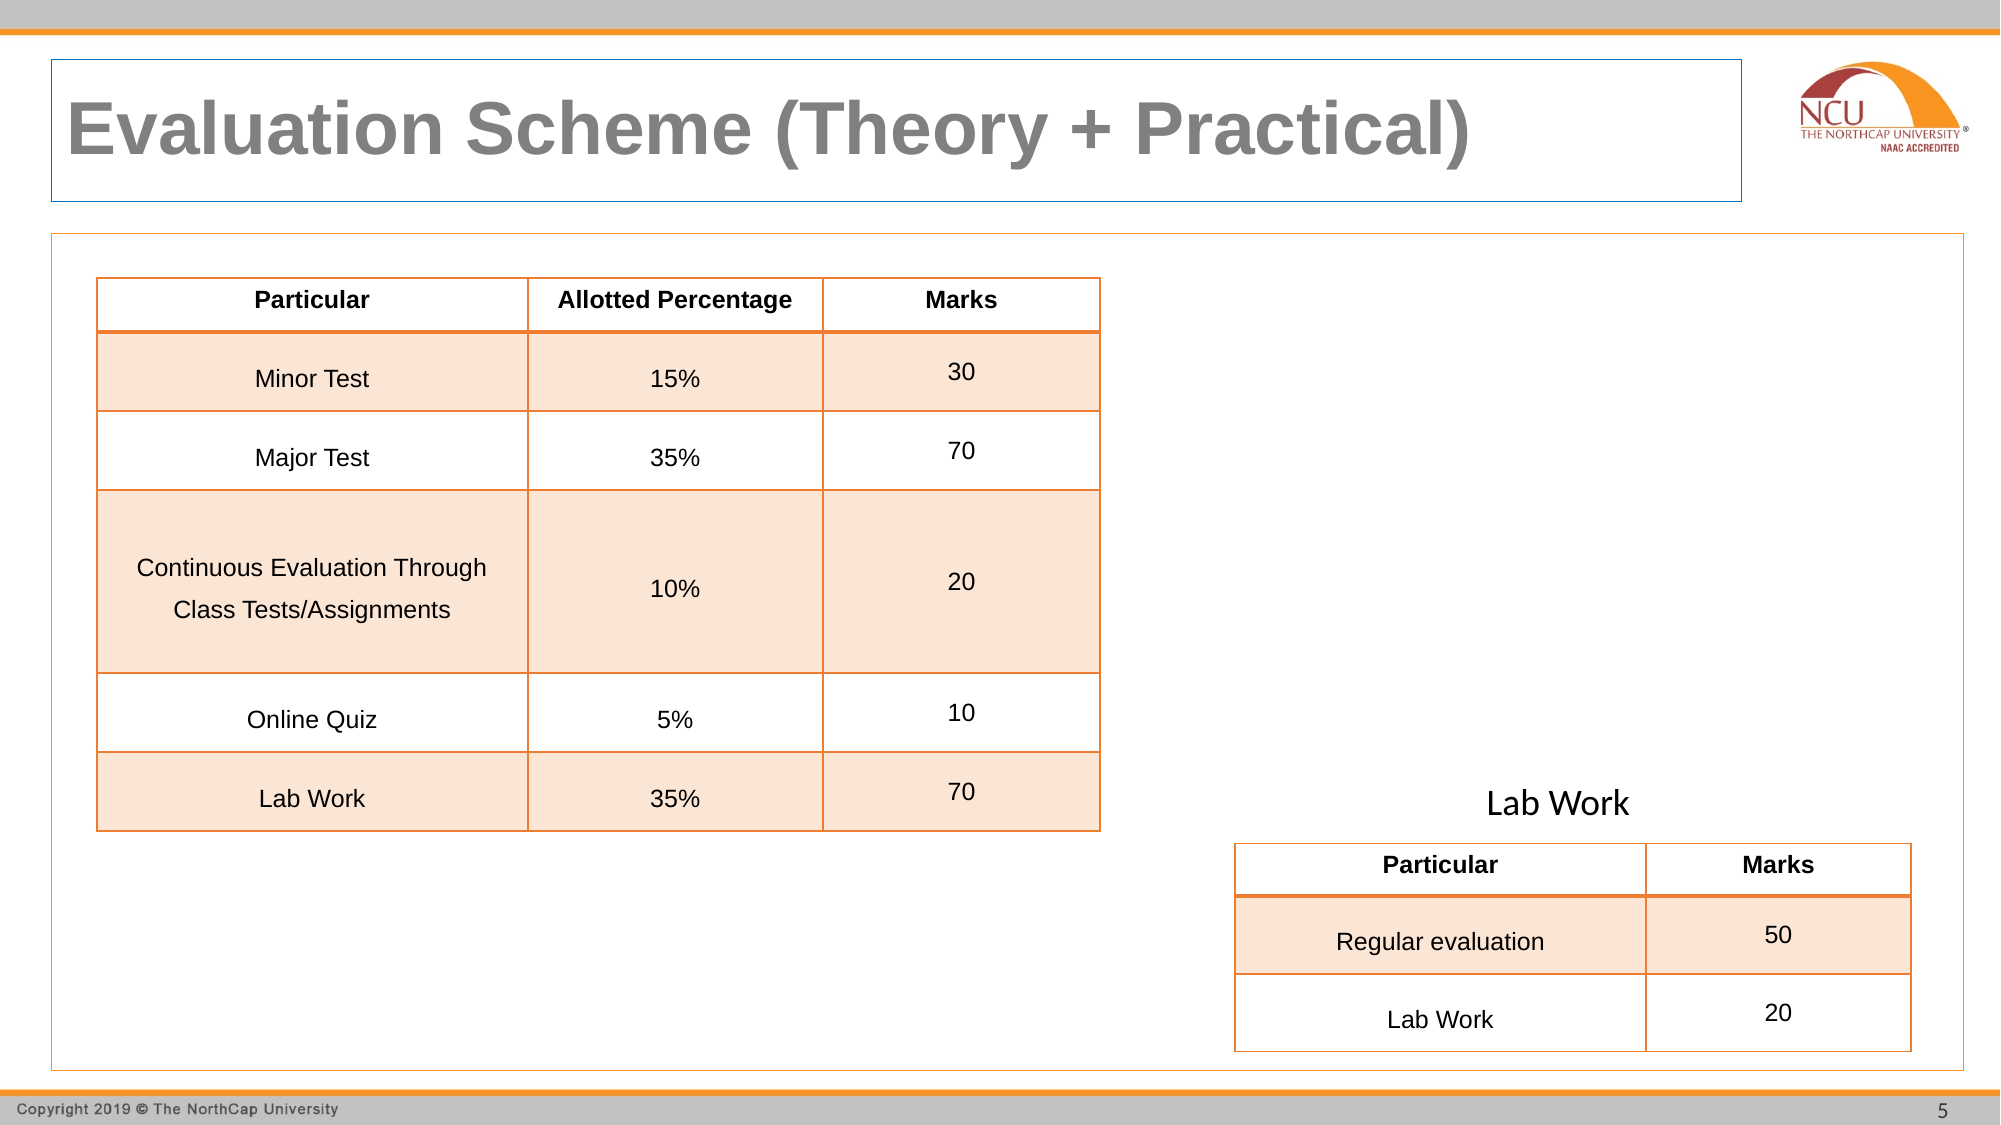

# Evaluation Scheme (Theory + Practical)

| Particular | Allotted Percentage | Marks |
| --- | --- | --- |
| Minor Test | 15% | 30 |
| Major Test | 35% | 70 |
| Continuous Evaluation Through Class Tests/Assignments | 10% | 20 |
| Online Quiz | 5% | 10 |
| Lab Work | 35% | 70 |
Lab Work
| Particular | Marks |
| --- | --- |
| Regular evaluation | 50 |
| Lab Work | 20 |
5